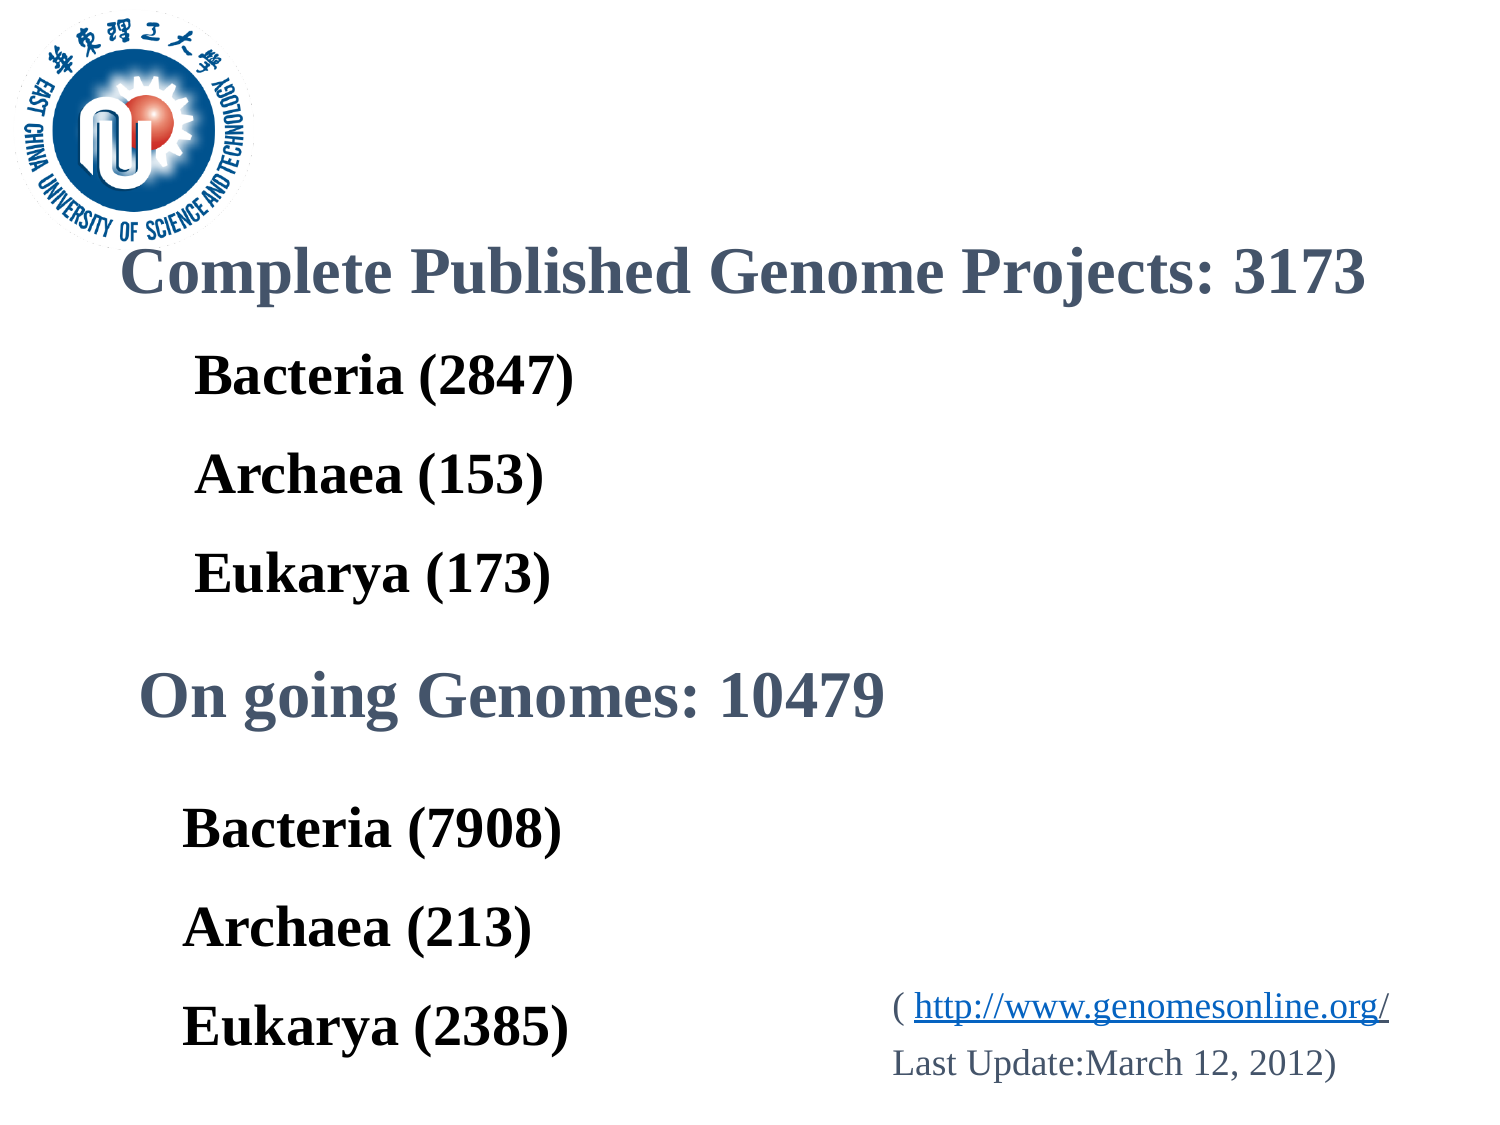

Complete Published Genome Projects: 3173
Bacteria (2847)
Archaea (153)
Eukarya (173)
On going Genomes: 10479
Bacteria (7908)
Archaea (213)
Eukarya (2385)
( http://www.genomesonline.org/
Last Update:March 12, 2012)